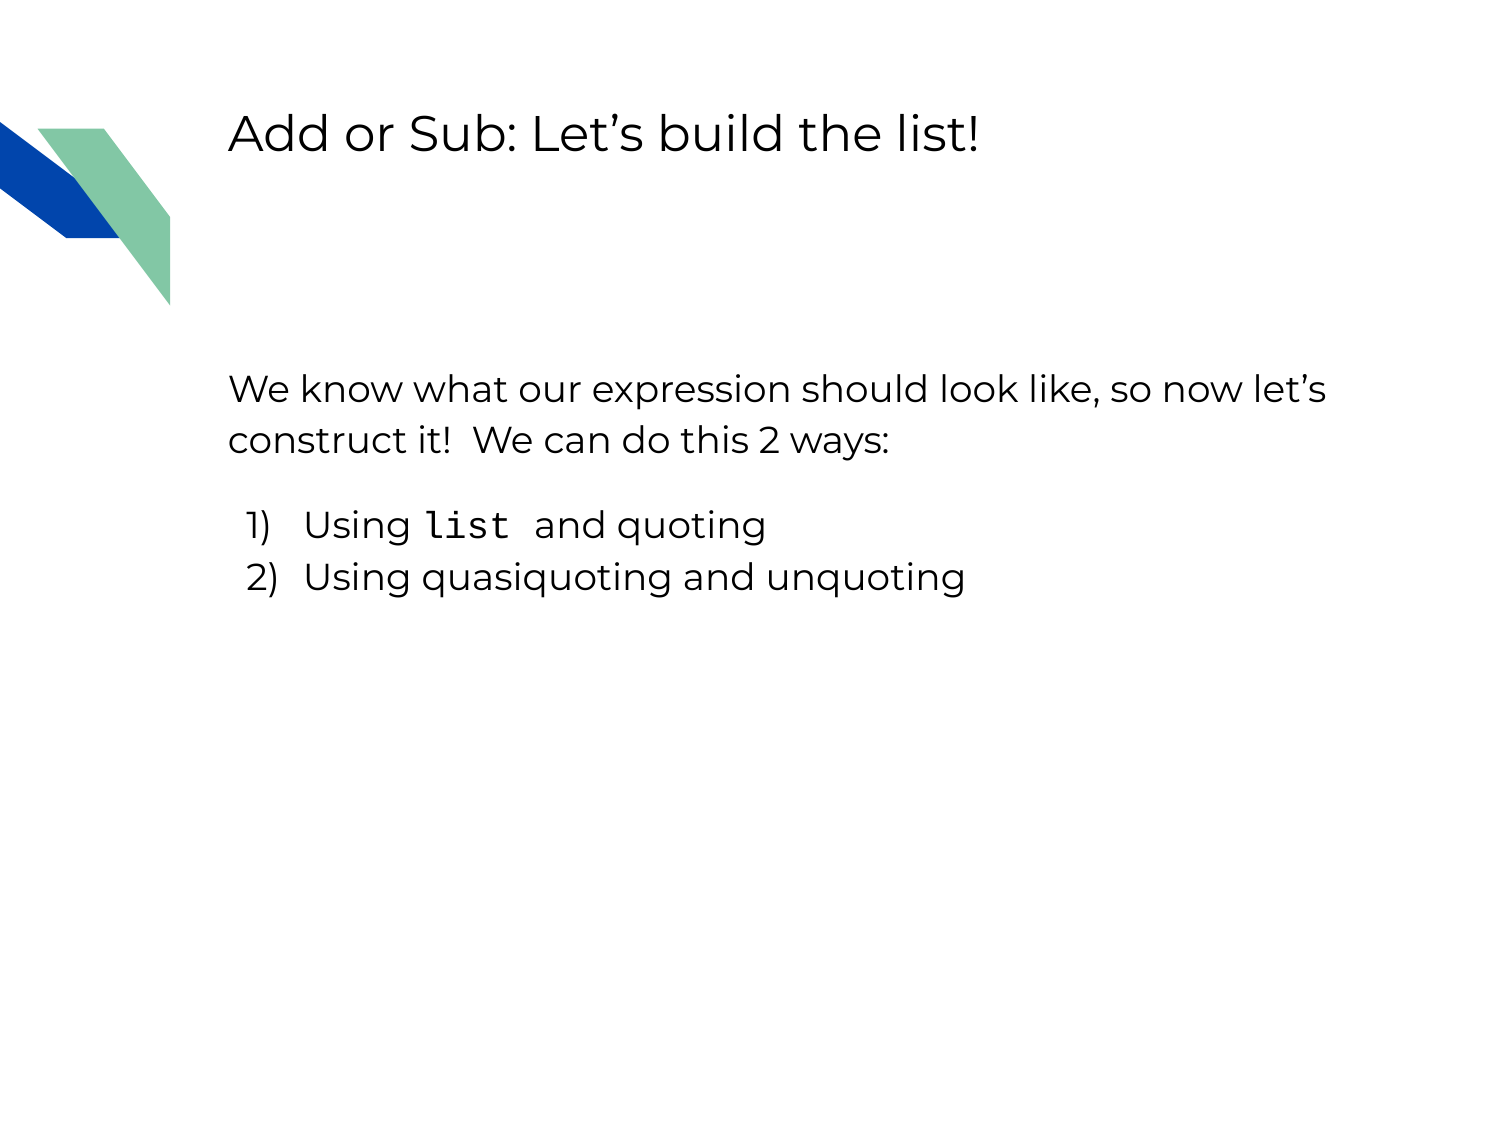

# Add or Sub: Let’s build the list!
We know what our expression should look like, so now let’s construct it!  We can do this 2 ways:
Using list and quoting
Using quasiquoting and unquoting